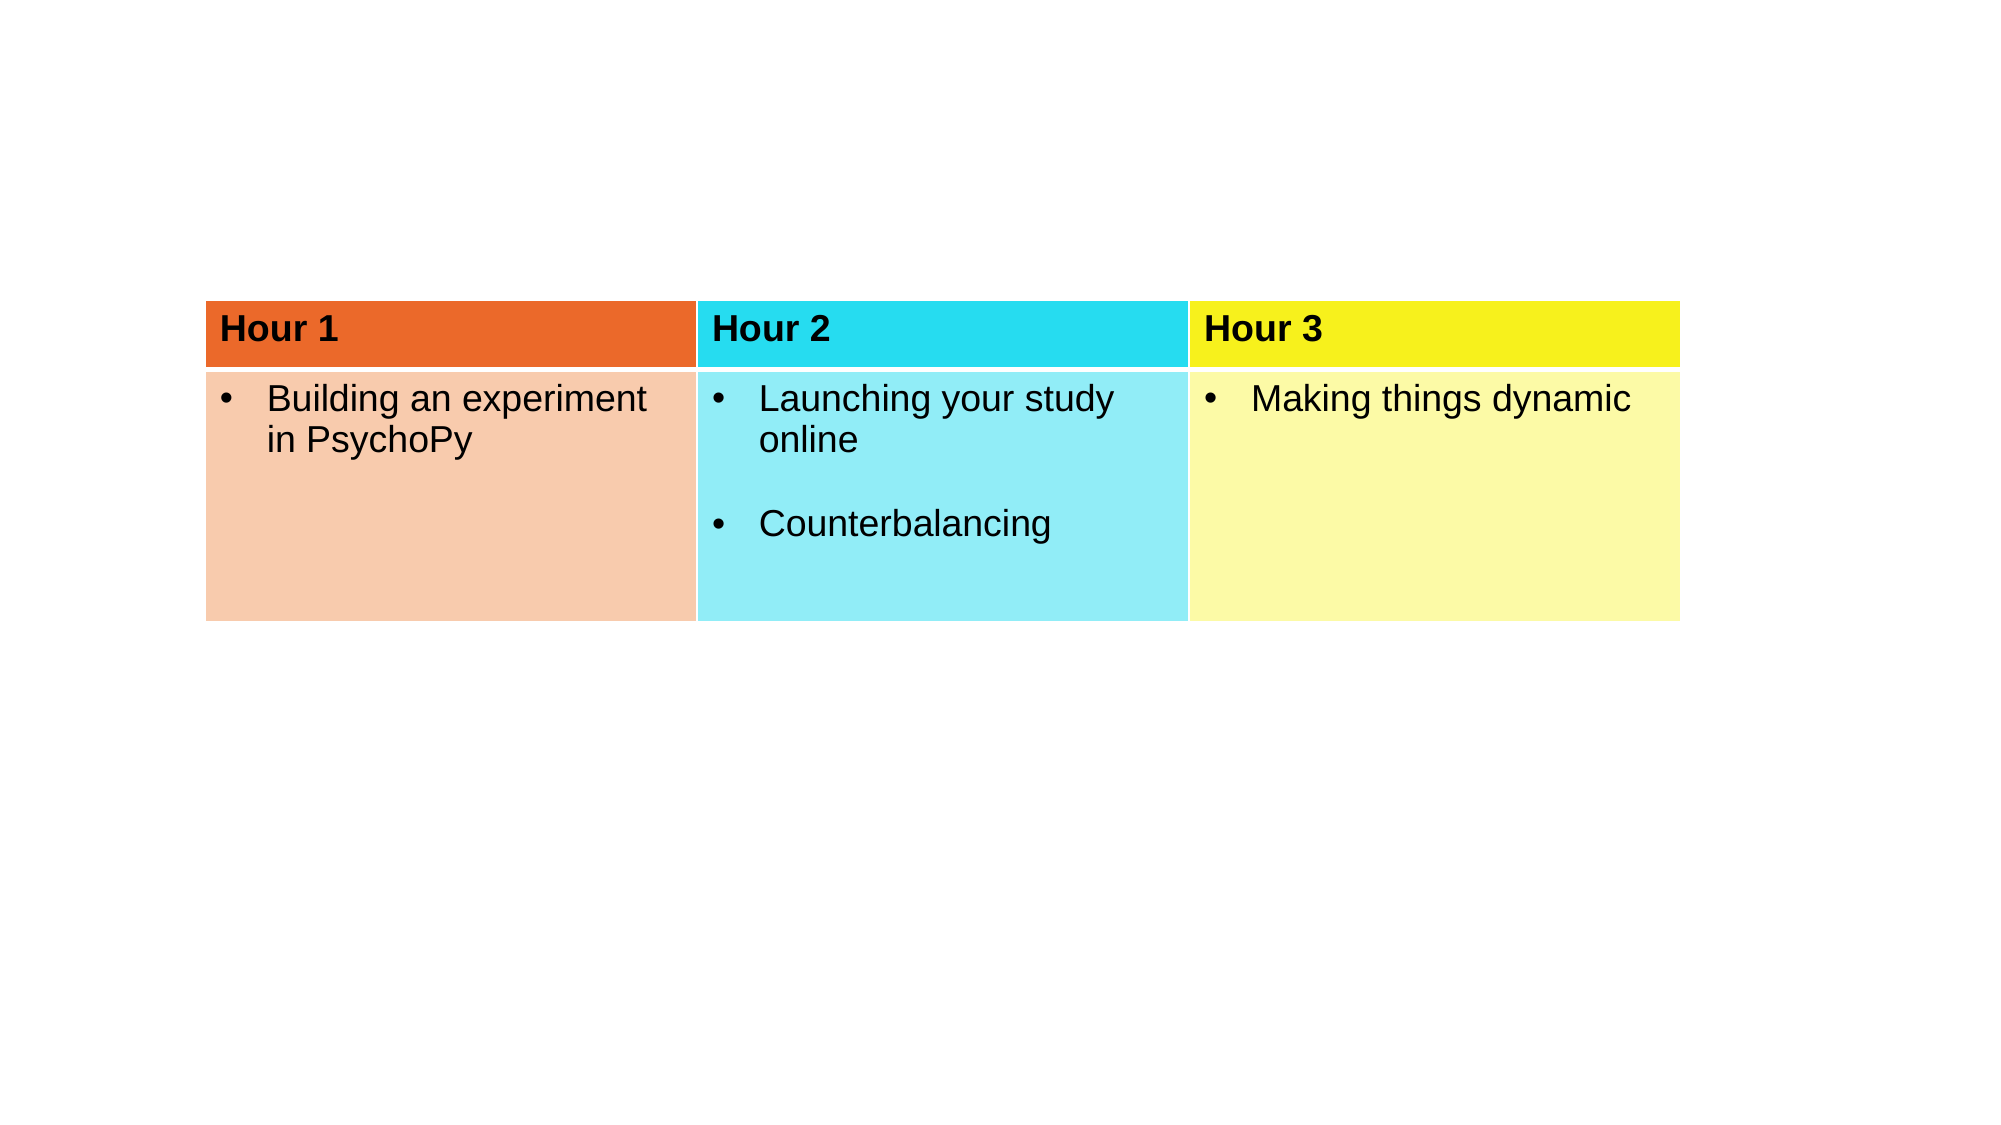

| Hour 1 | Hour 2 | Hour 3 |
| --- | --- | --- |
| Building an experiment in PsychoPy | Launching your study online Counterbalancing | Making things dynamic |